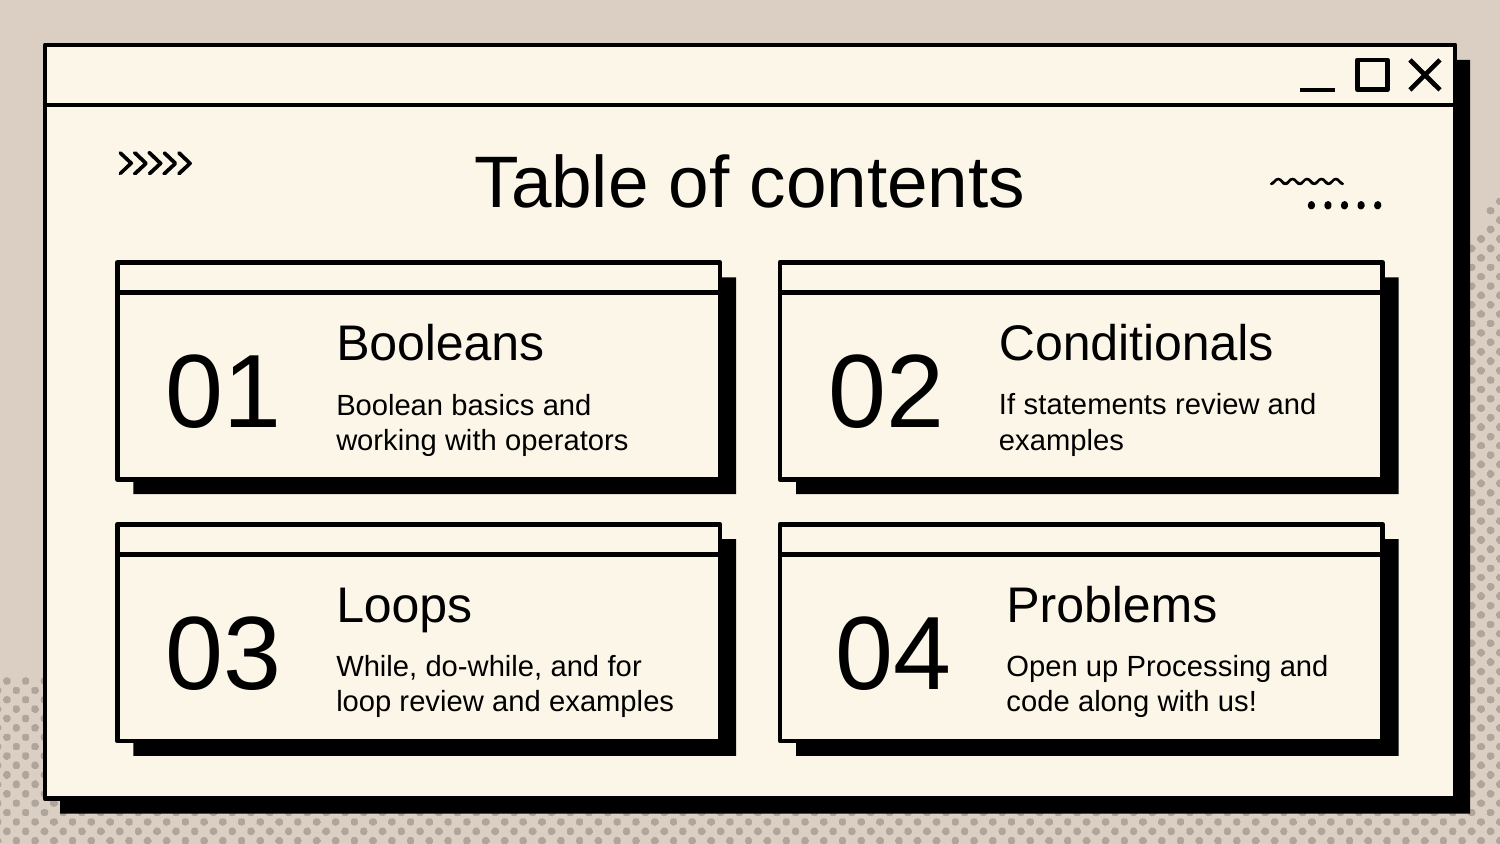

Table of contents

# 01
Booleans
Conditionals
02
If statements review and examples
Boolean basics and working with operators

04
Problems
03
Loops
While, do-while, and for loop review and examples
Open up Processing and code along with us!